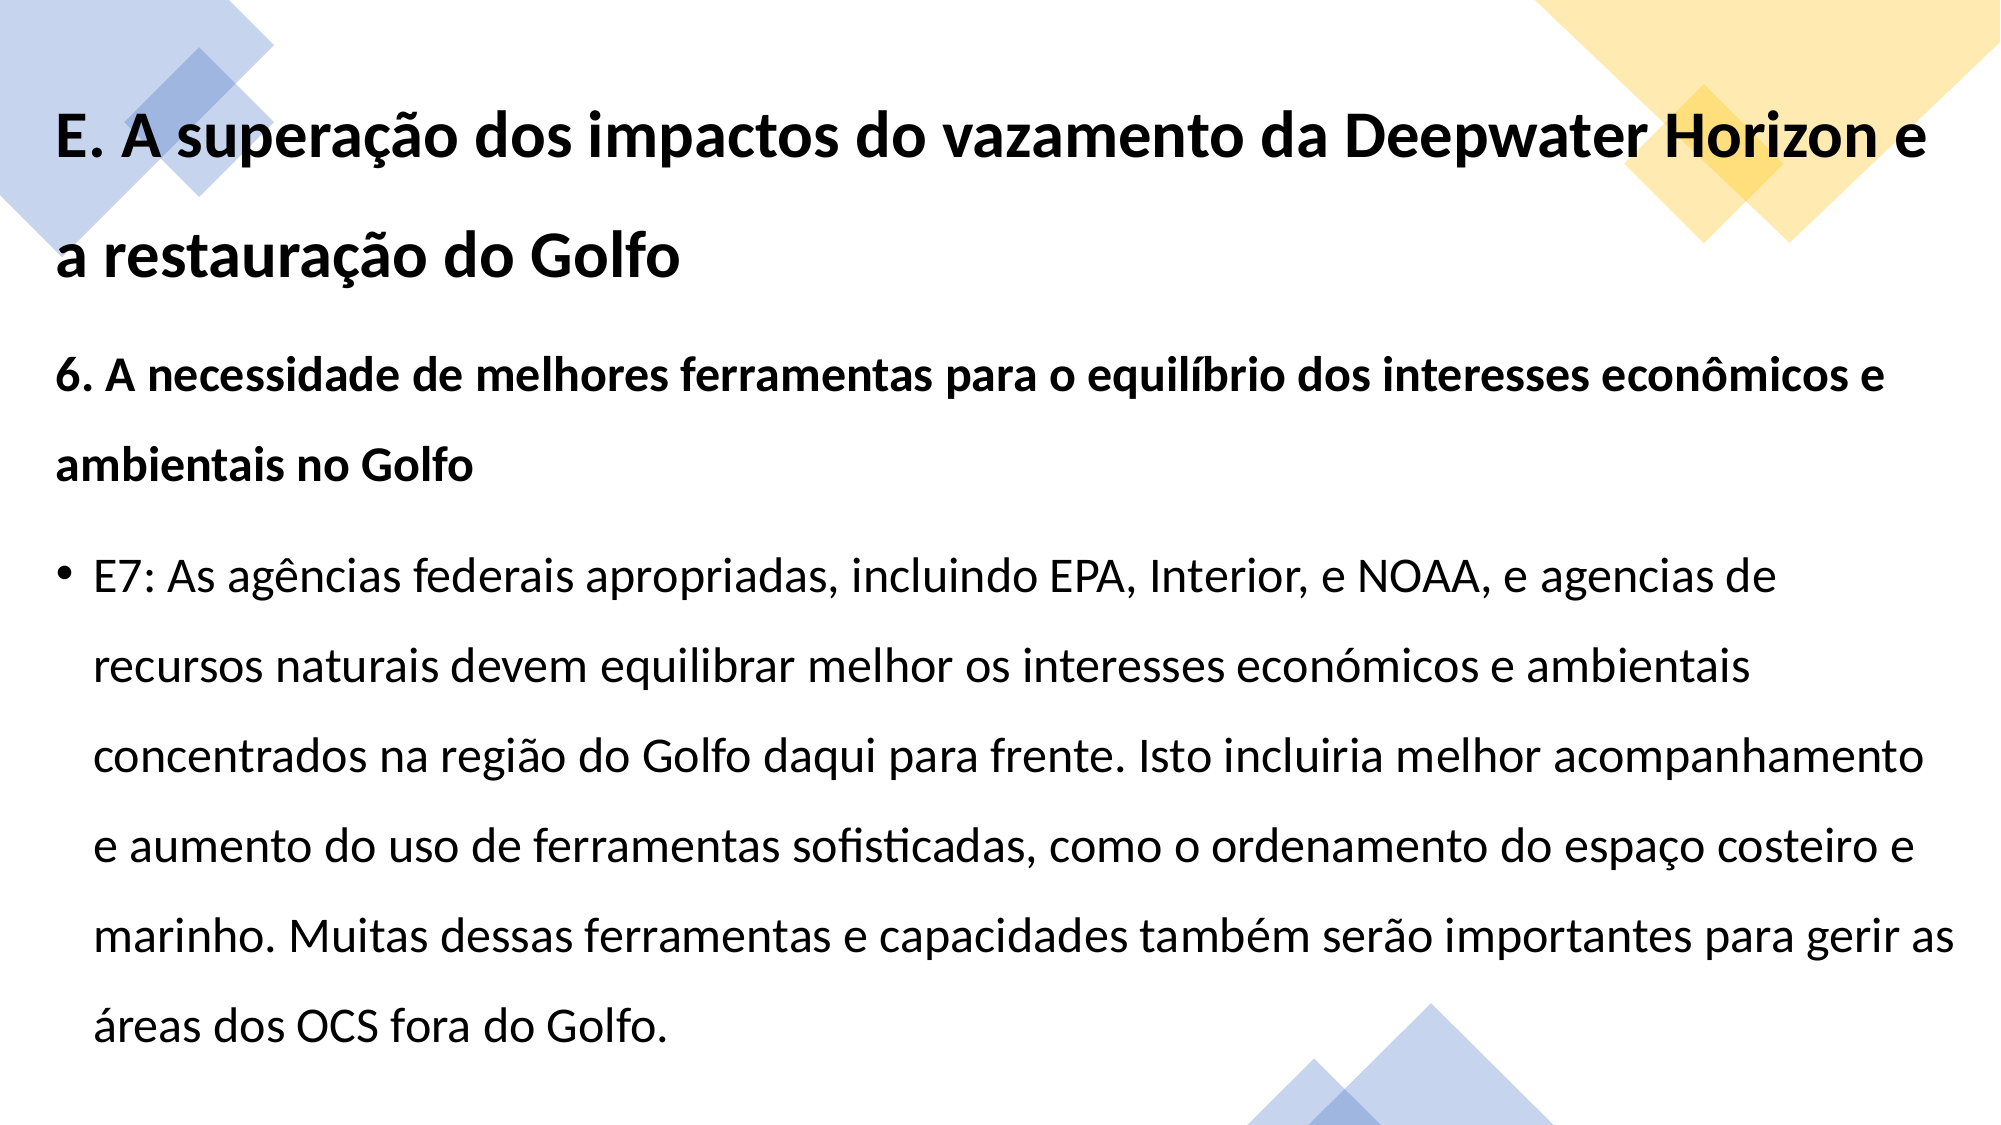

E. A superação dos impactos do vazamento da Deepwater Horizon e a restauração do Golfo
6. A necessidade de melhores ferramentas para o equilíbrio dos interesses econômicos e ambientais no Golfo
E7: As agências federais apropriadas, incluindo EPA, Interior, e NOAA, e agencias de recursos naturais devem equilibrar melhor os interesses económicos e ambientais concentrados na região do Golfo daqui para frente. Isto incluiria melhor acompanhamento e aumento do uso de ferramentas sofisticadas, como o ordenamento do espaço costeiro e marinho. Muitas dessas ferramentas e capacidades também serão importantes para gerir as áreas dos OCS fora do Golfo.